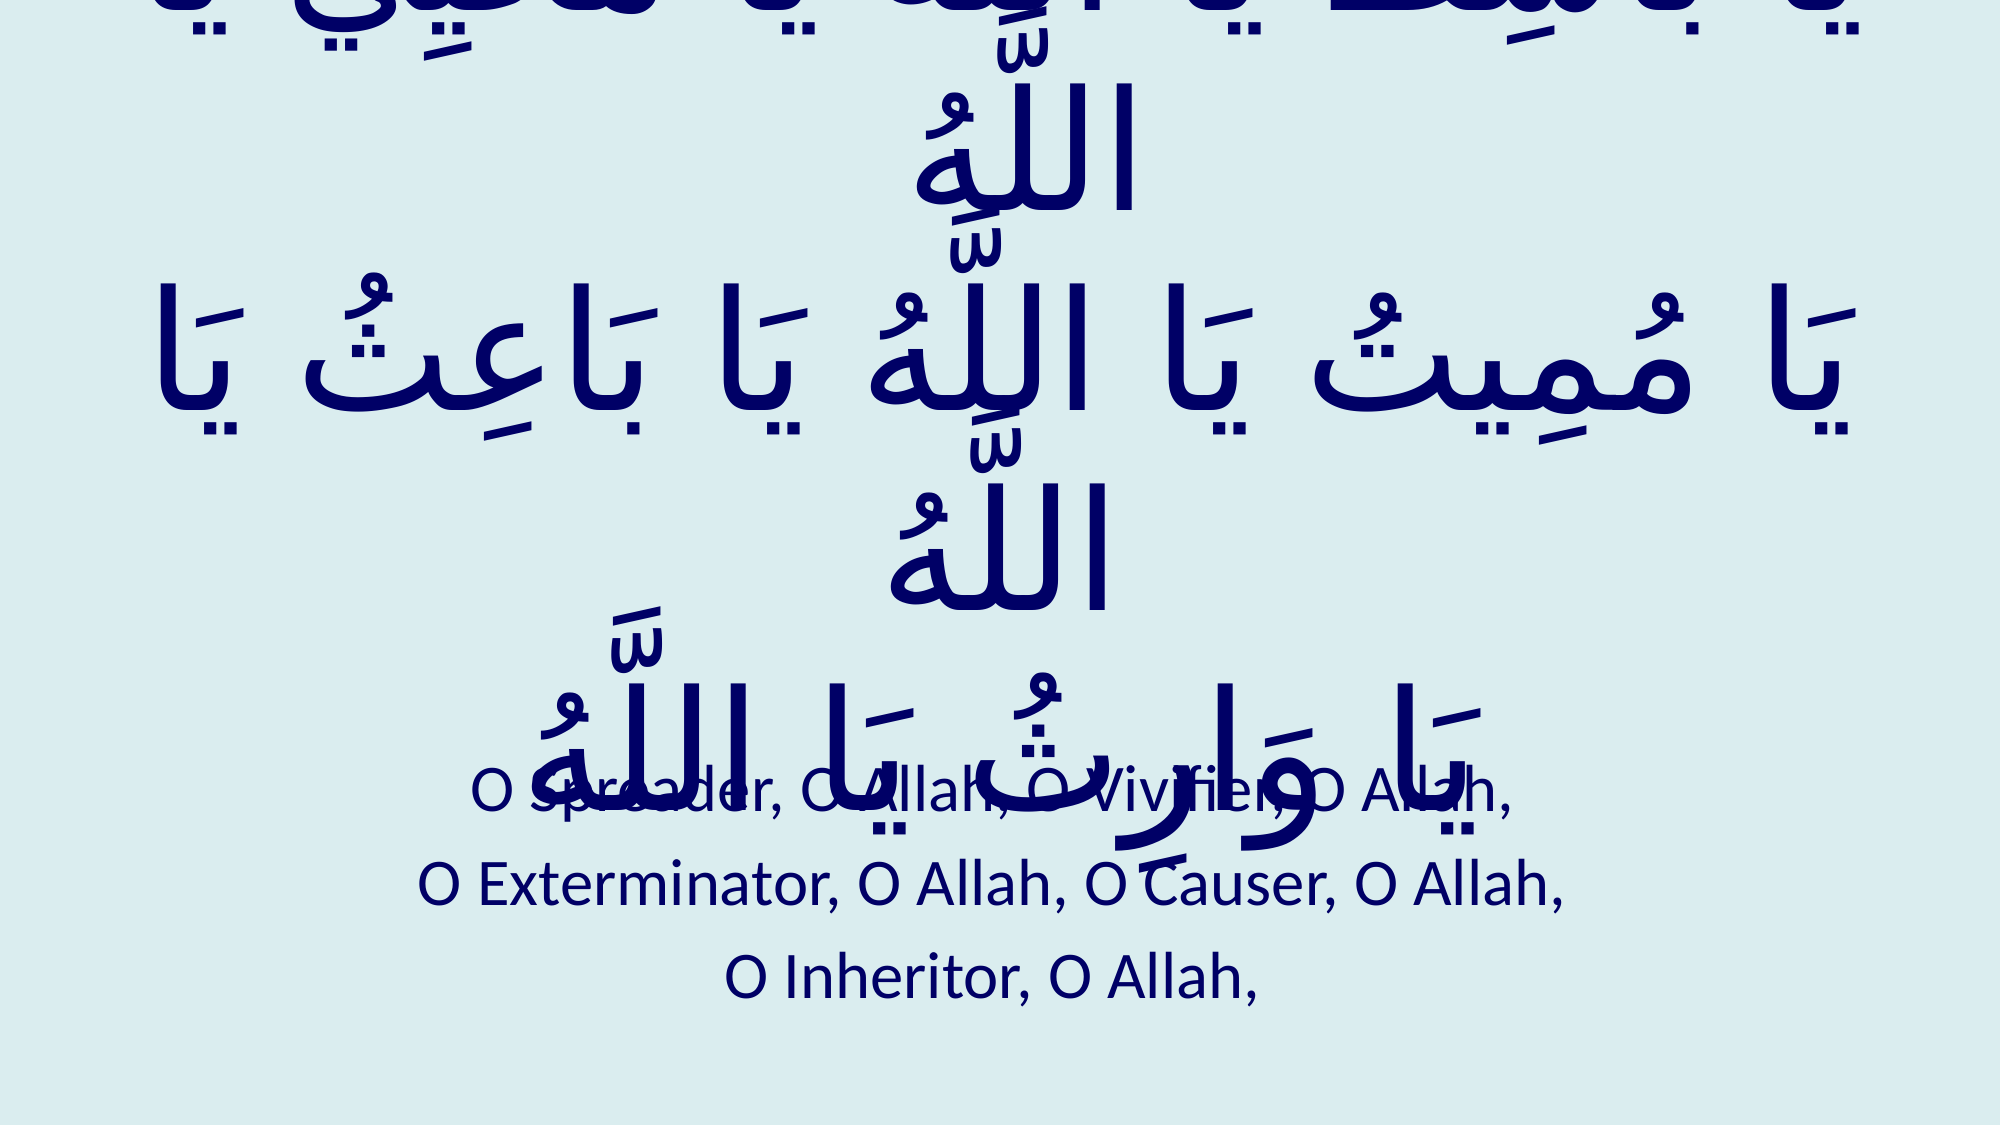

# يَا بَاسِطُ يَا اللَّهُ يَا مُحْيِي يَا اللَّهُ يَا مُمِيتُ يَا اللَّهُ يَا بَاعِثُ يَا اللَّهُ يَا وَارِثُ يَا اللَّهُ‏
O Spreader, O Allah, O Vivifier, O Allah,
O Exterminator, O Allah, O Causer, O Allah,
O Inheritor, O Allah,